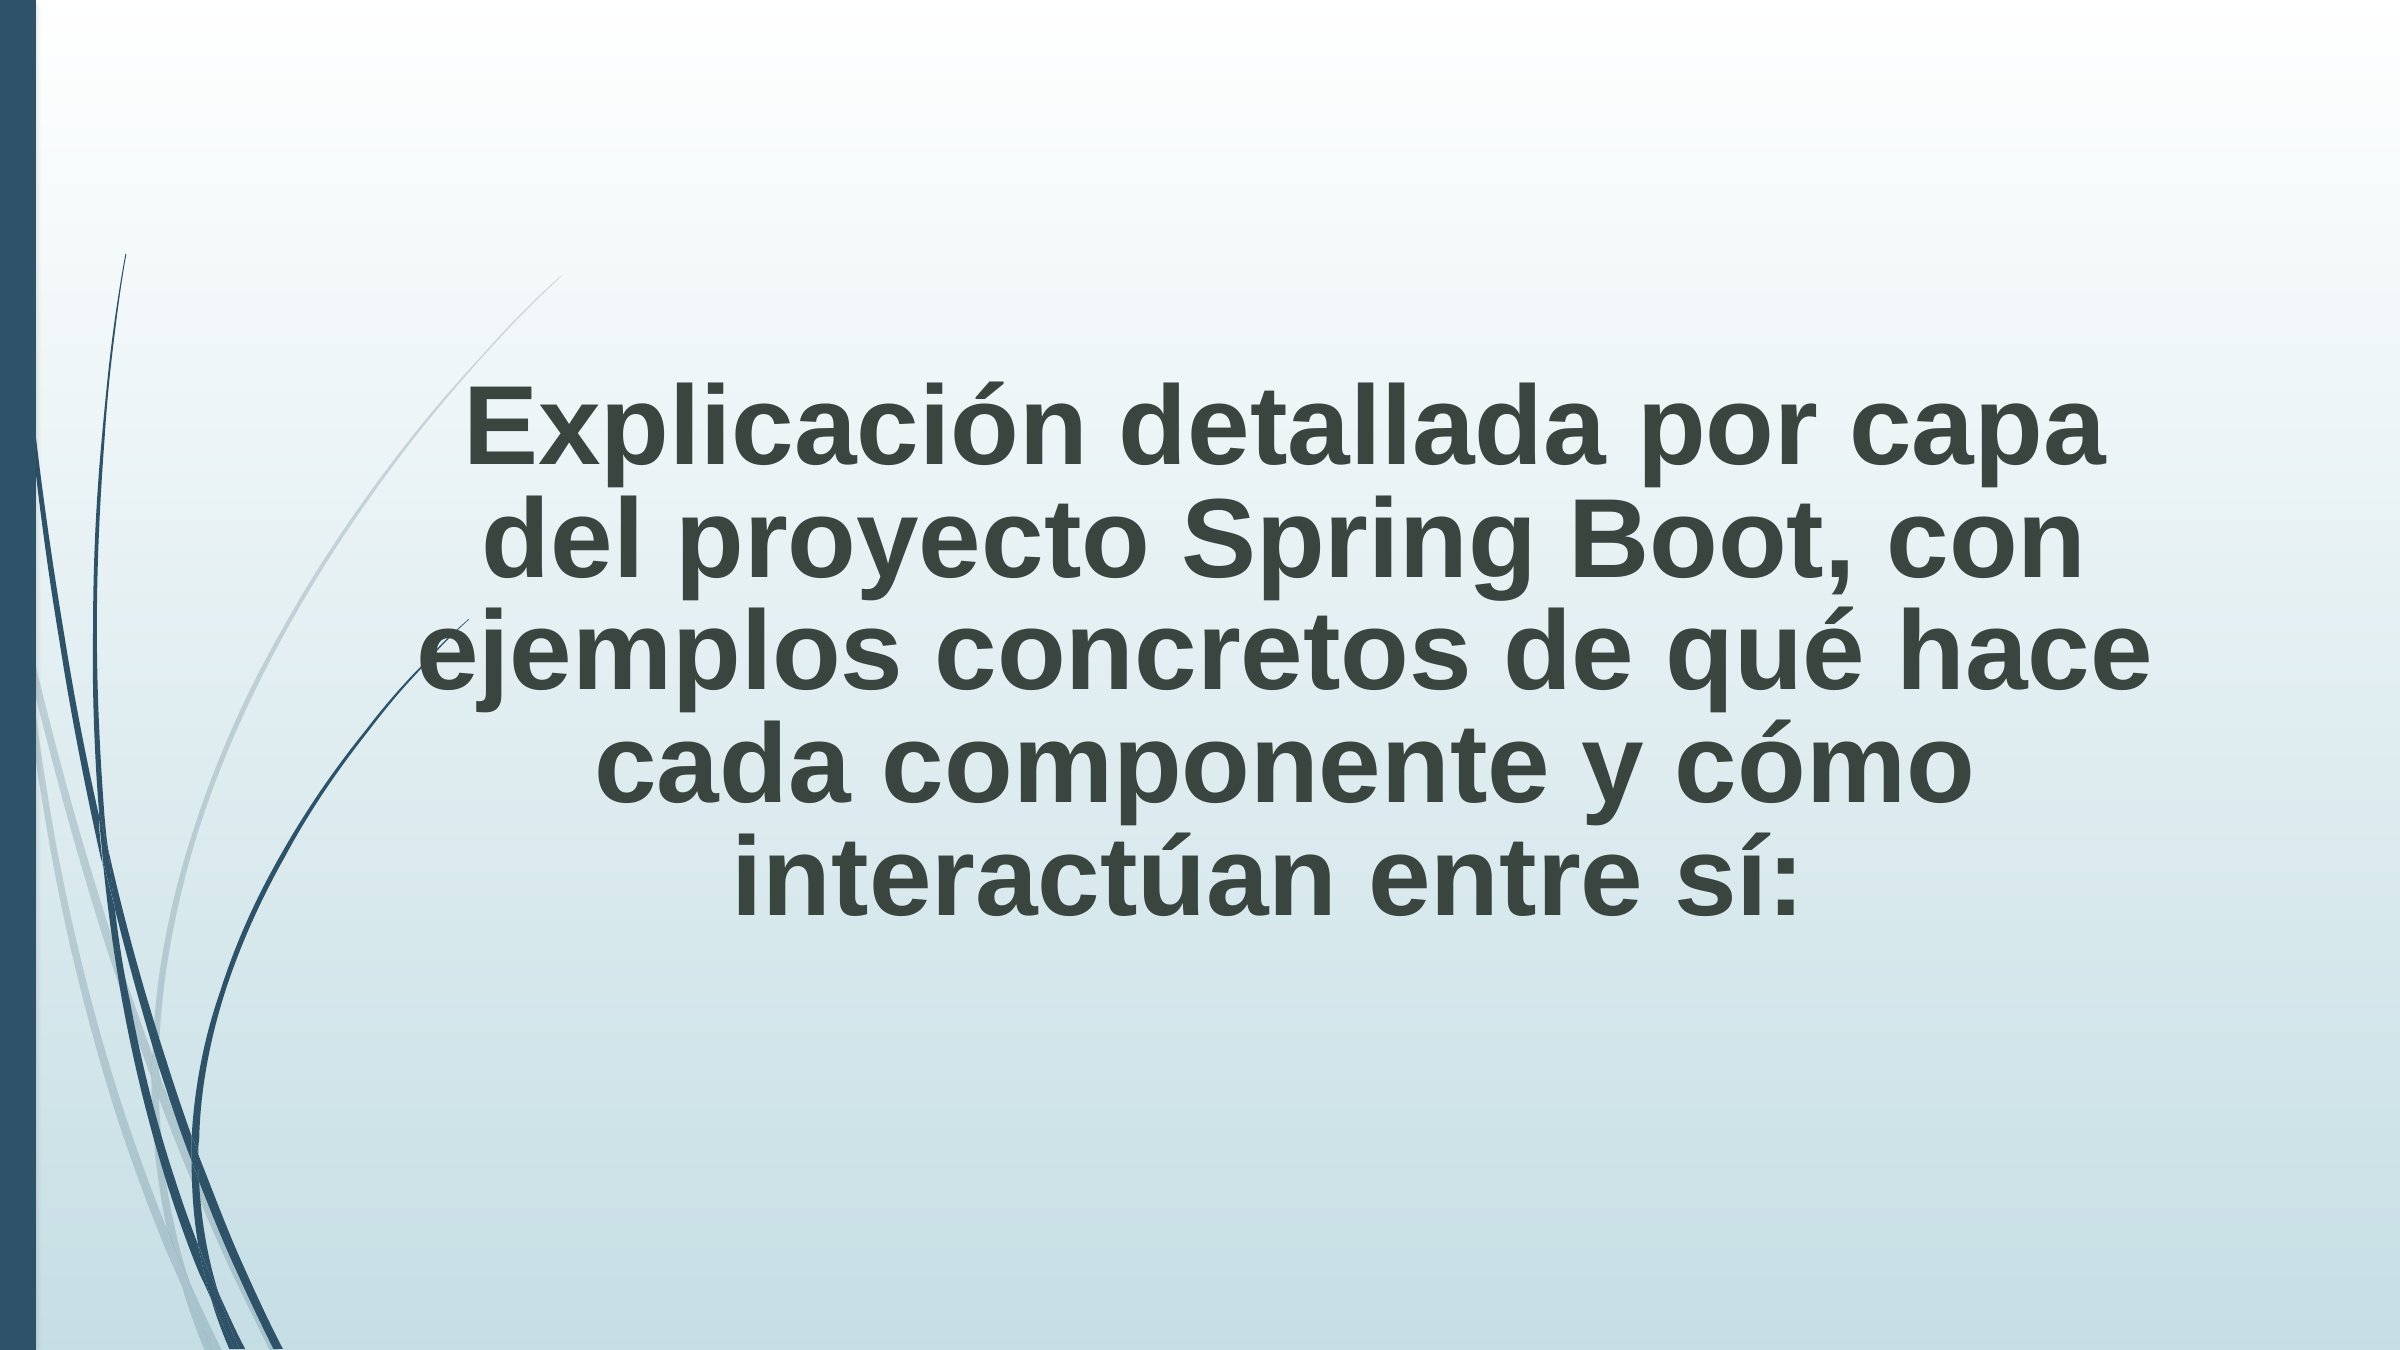

Explicación detallada por capa del proyecto Spring Boot, con ejemplos concretos de qué hace cada componente y cómo interactúan entre sí: